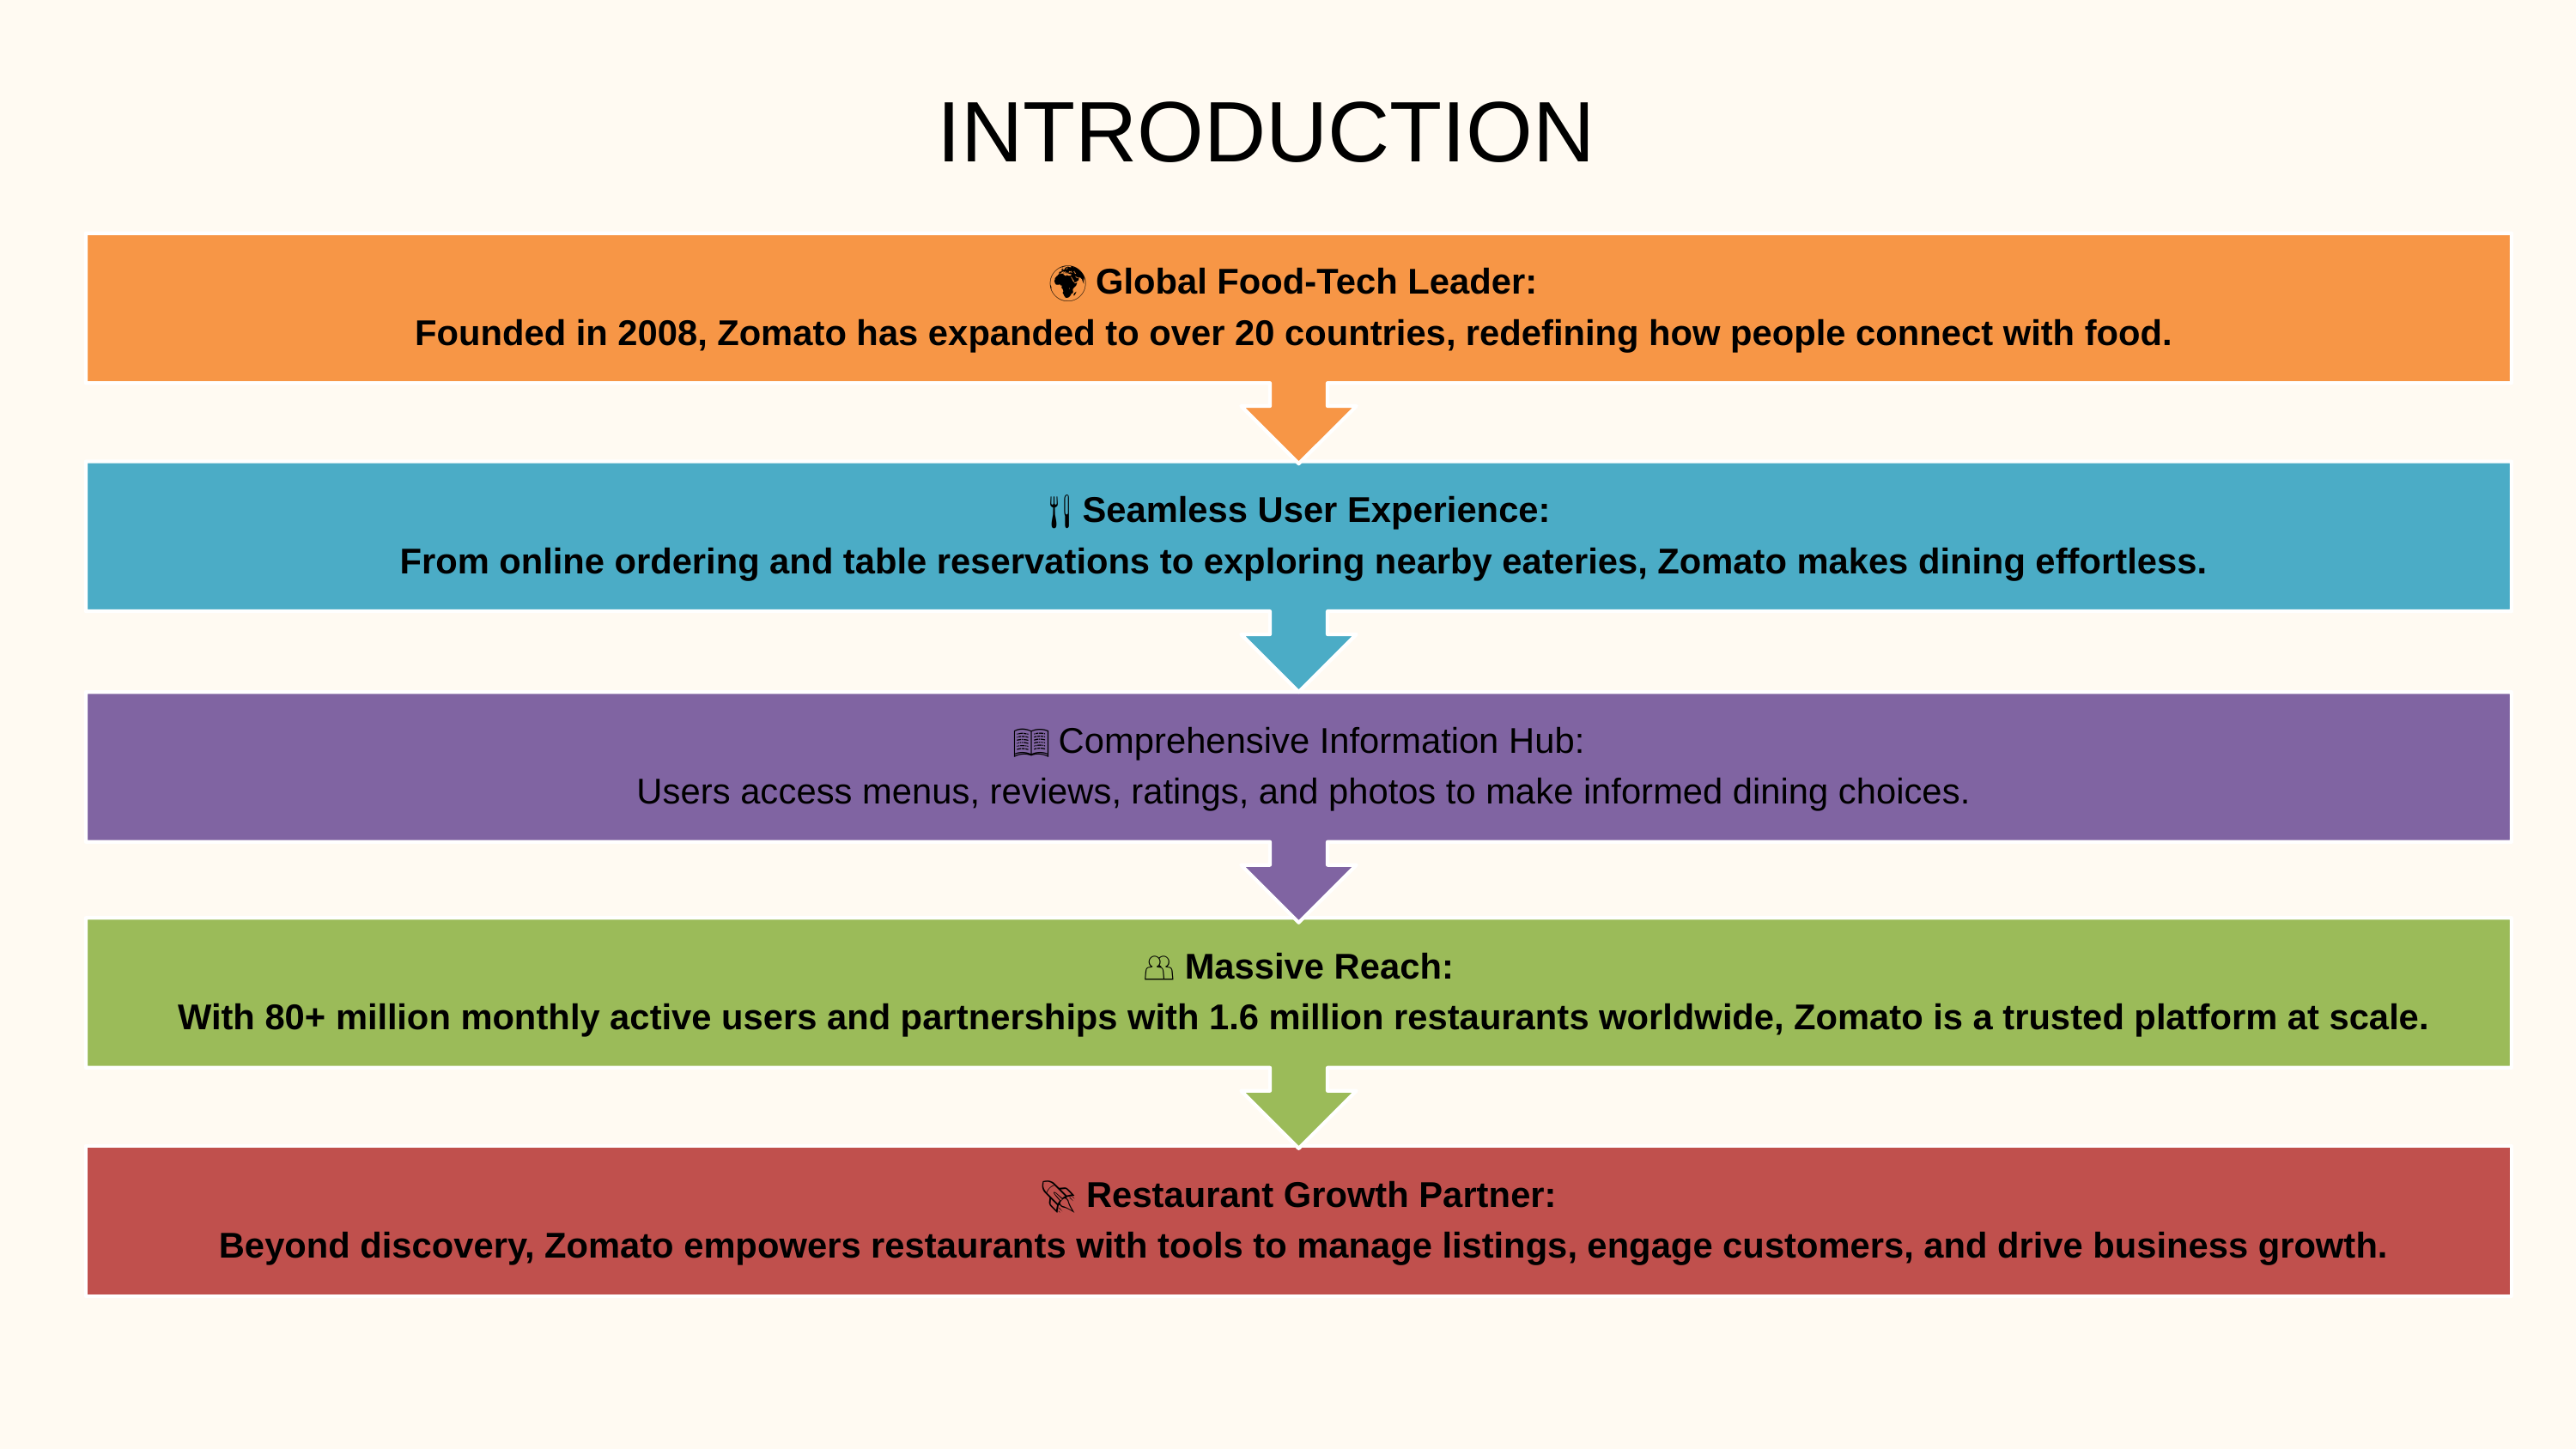

INTRODUCTION
🚀 Restaurant Growth Partner:
 Beyond discovery, Zomato empowers restaurants with tools to manage listings, engage customers, and drive business growth.
👥 Massive Reach:
 With 80+ million monthly active users and partnerships with 1.6 million restaurants worldwide, Zomato is a trusted platform at scale.
📖 Comprehensive Information Hub:
 Users access menus, reviews, ratings, and photos to make informed dining choices.
🍴 Seamless User Experience:
 From online ordering and table reservations to exploring nearby eateries, Zomato makes dining effortless.
🌍 Global Food-Tech Leader:
Founded in 2008, Zomato has expanded to over 20 countries, redefining how people connect with food.
INTRODUCTION